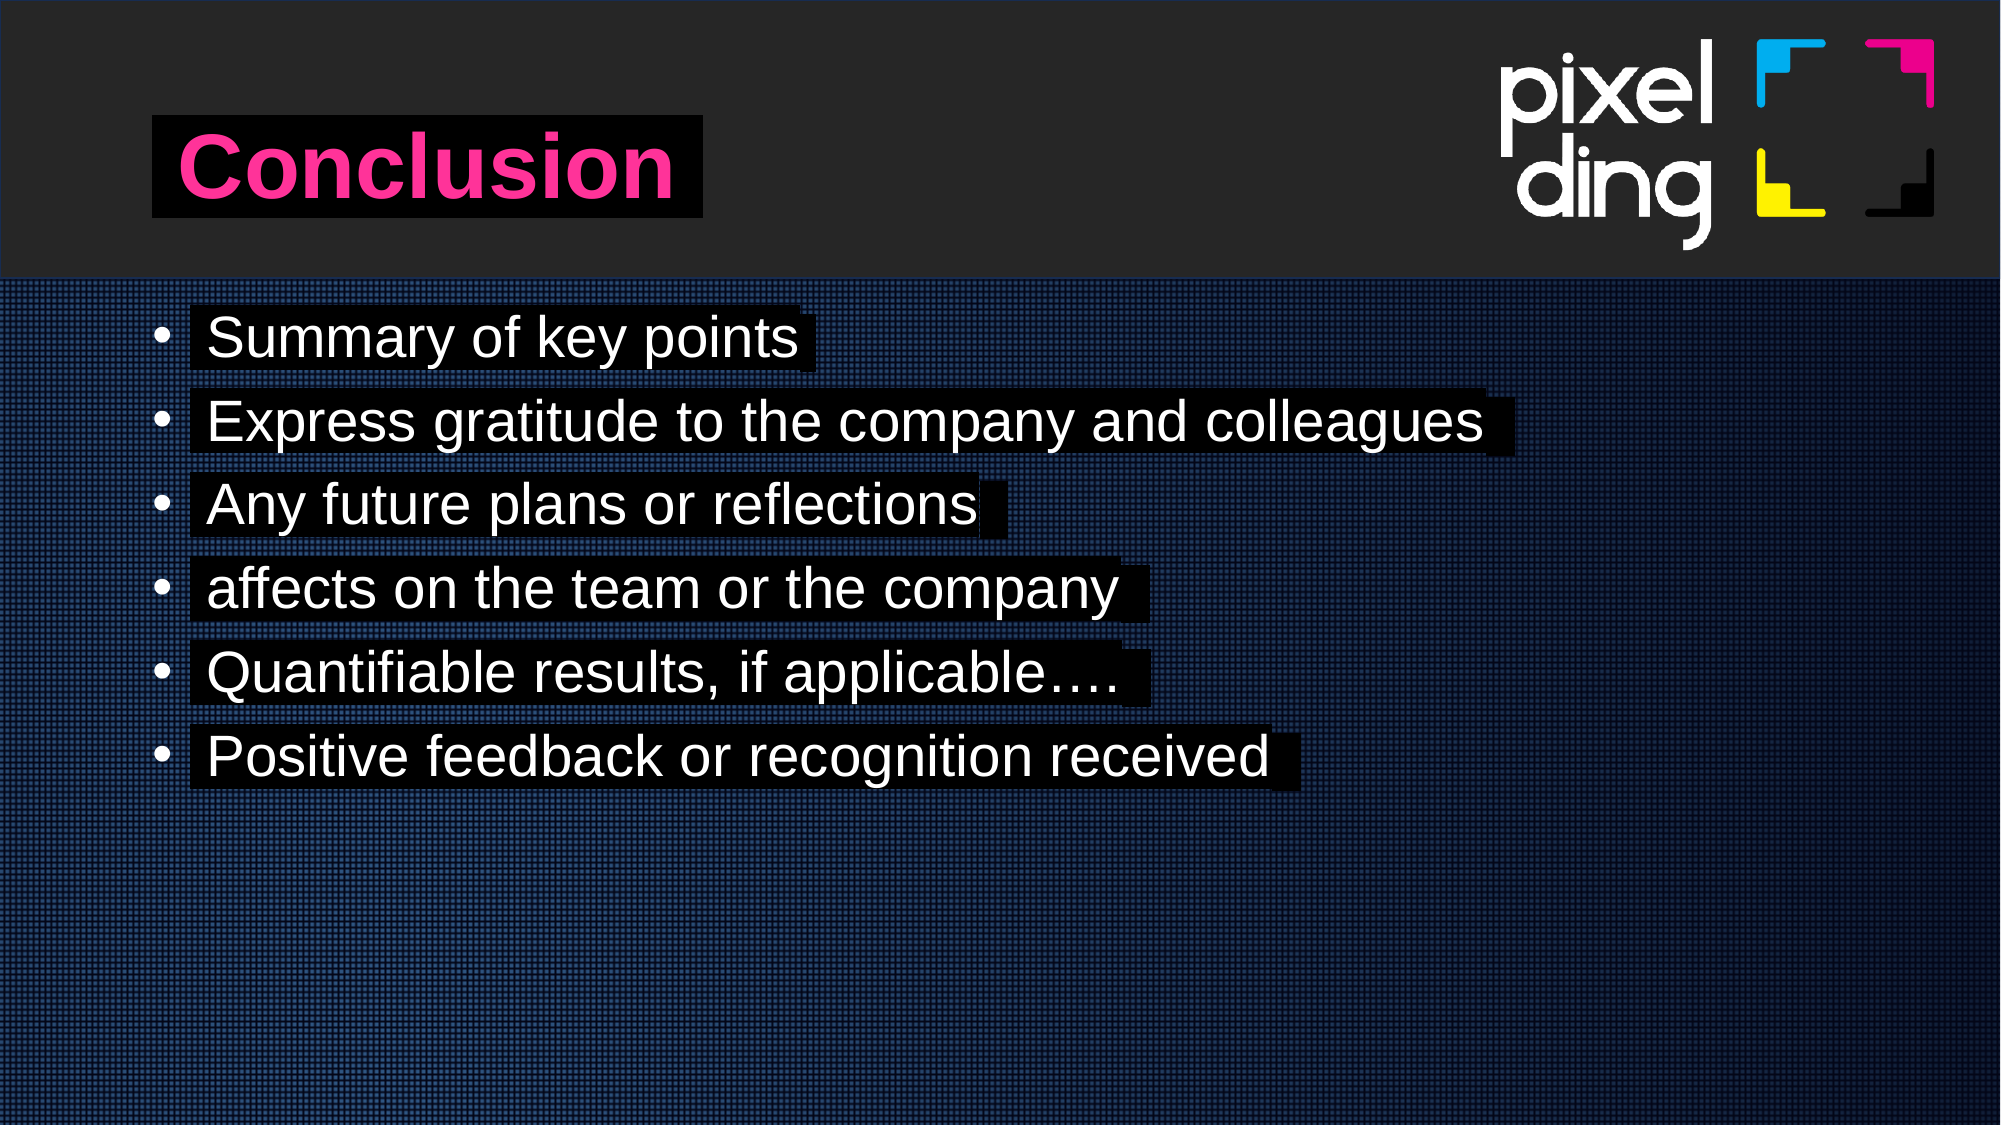

# Conclusion.
 Summary of key points.
 Express gratitude to the company and colleagues .
 Any future plans or reflections .
 affects on the team or the company .
 Quantifiable results, if applicable…._
 Positive feedback or recognition received .